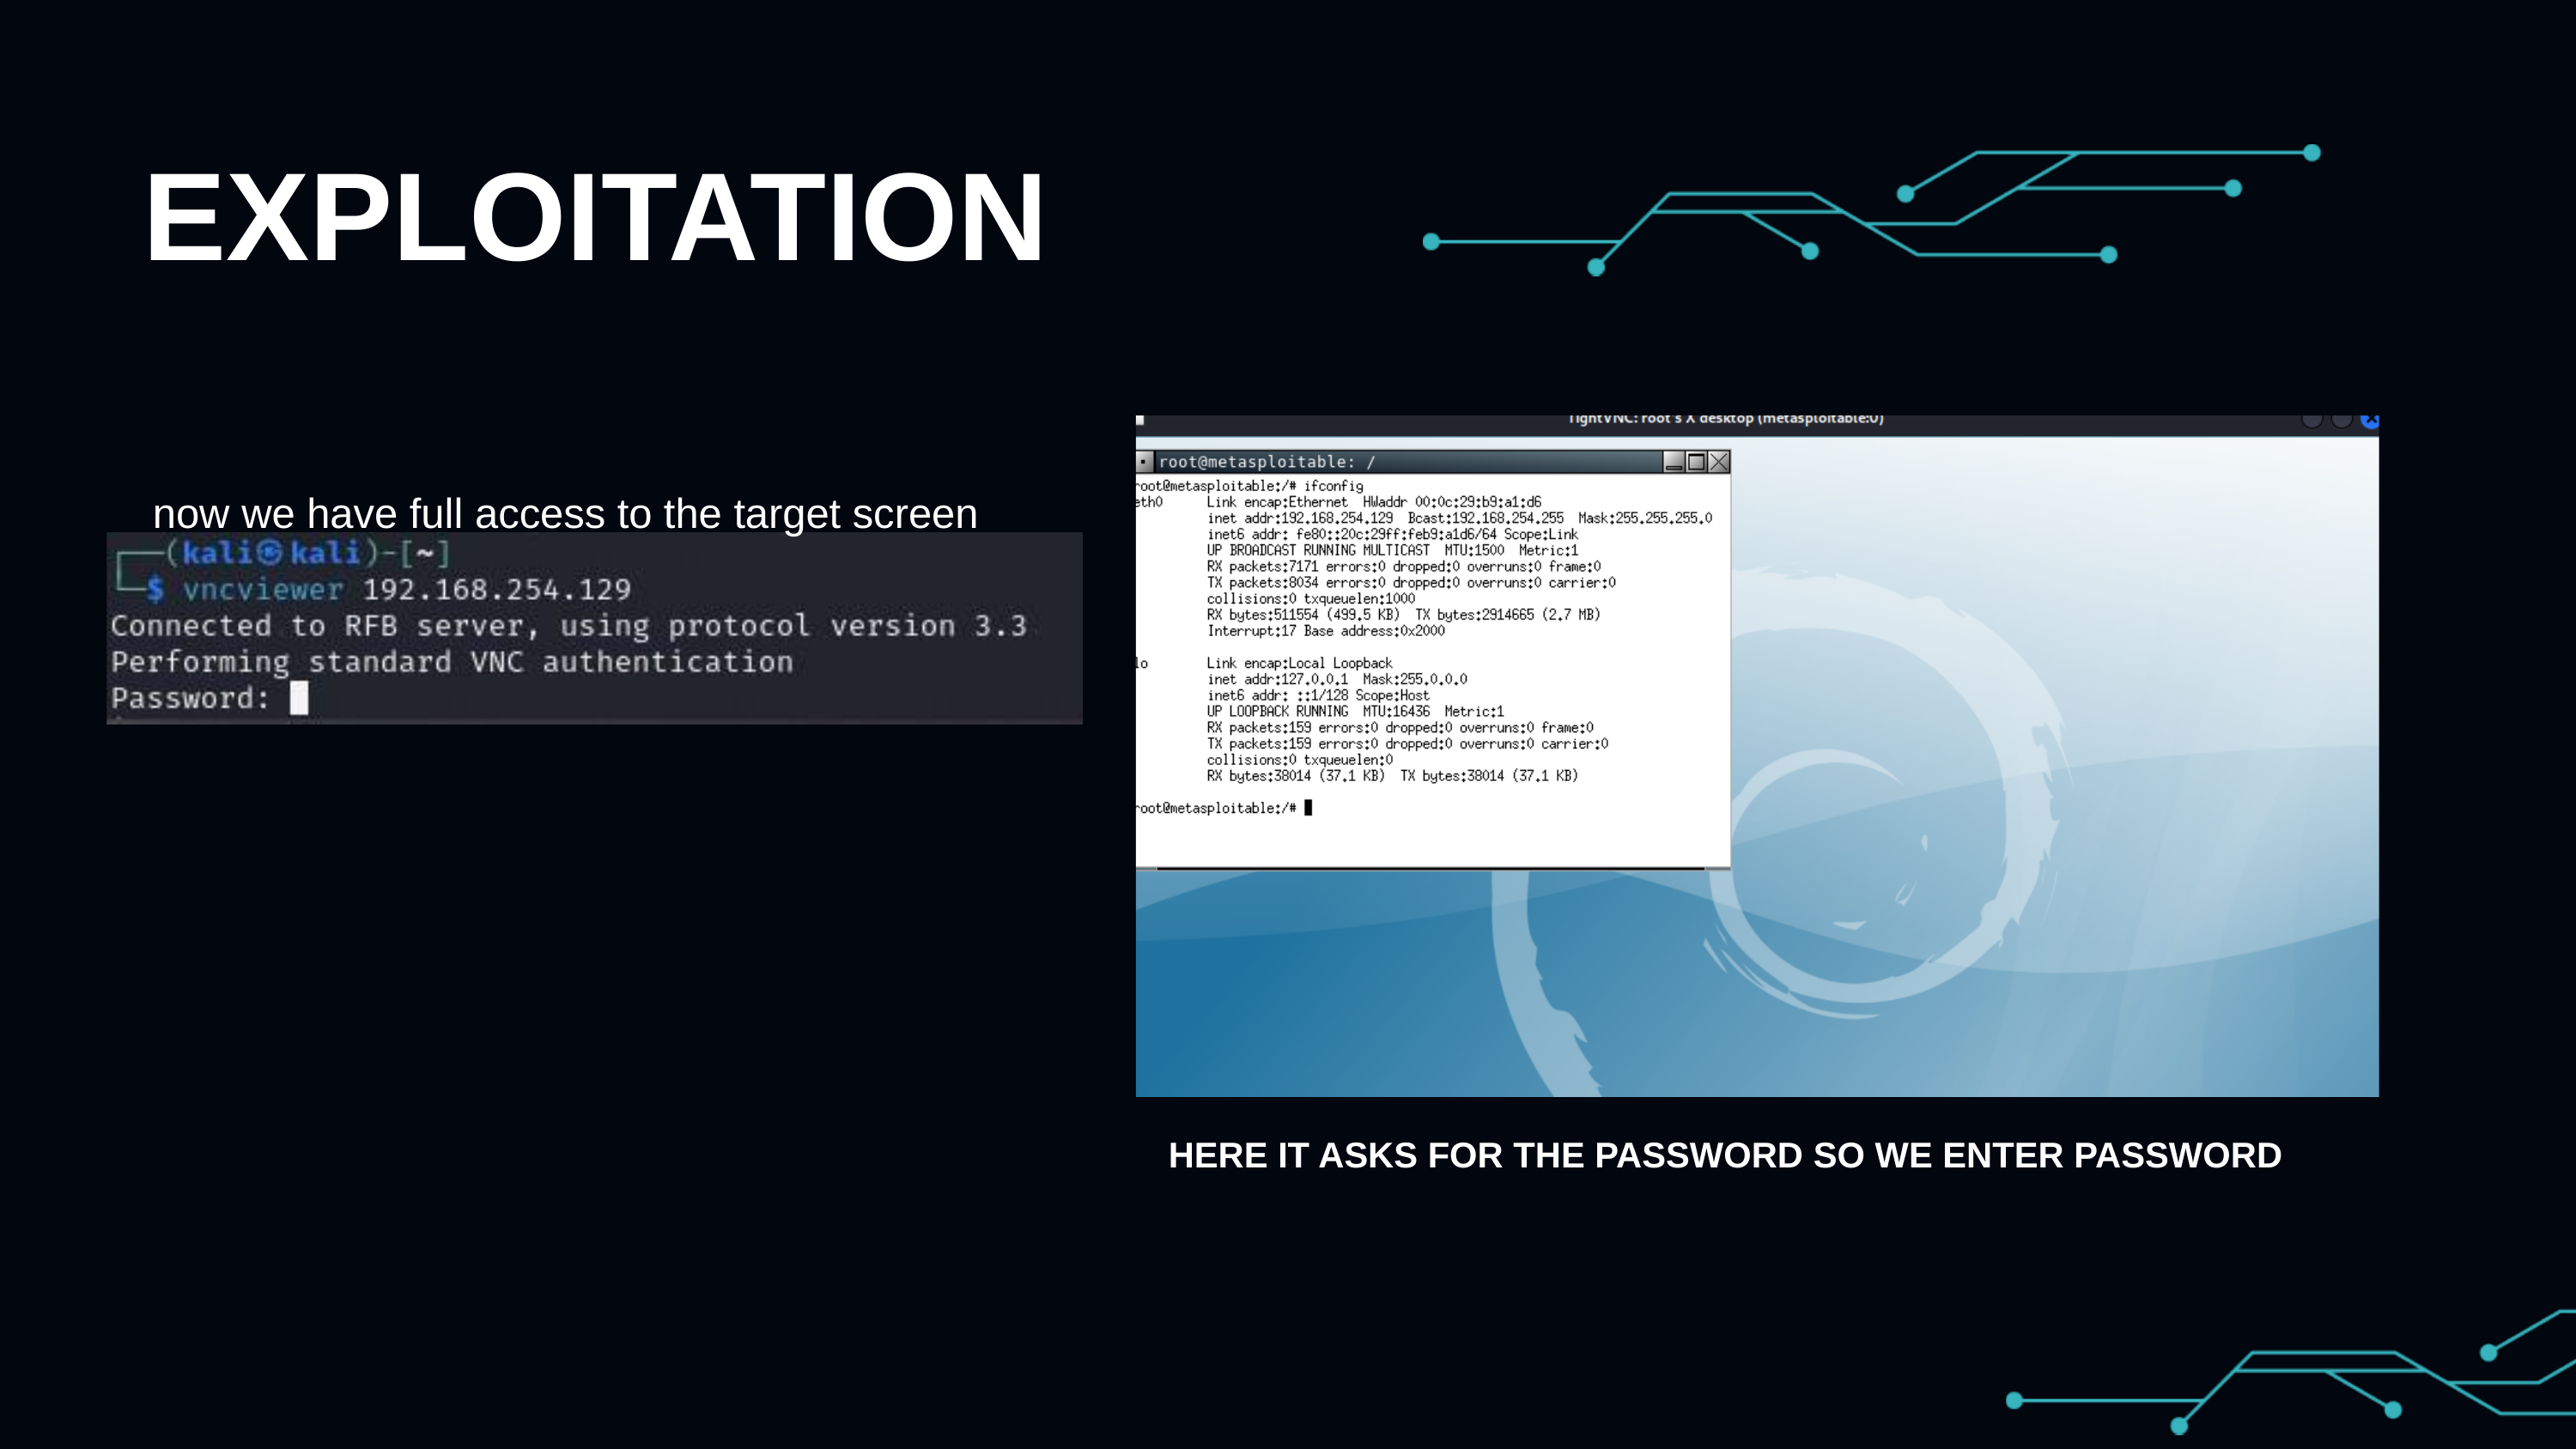

EXPLOITATION

now we have full access to the target screen

HERE IT ASKS FOR THE PASSWORD SO WE ENTER PASSWORD